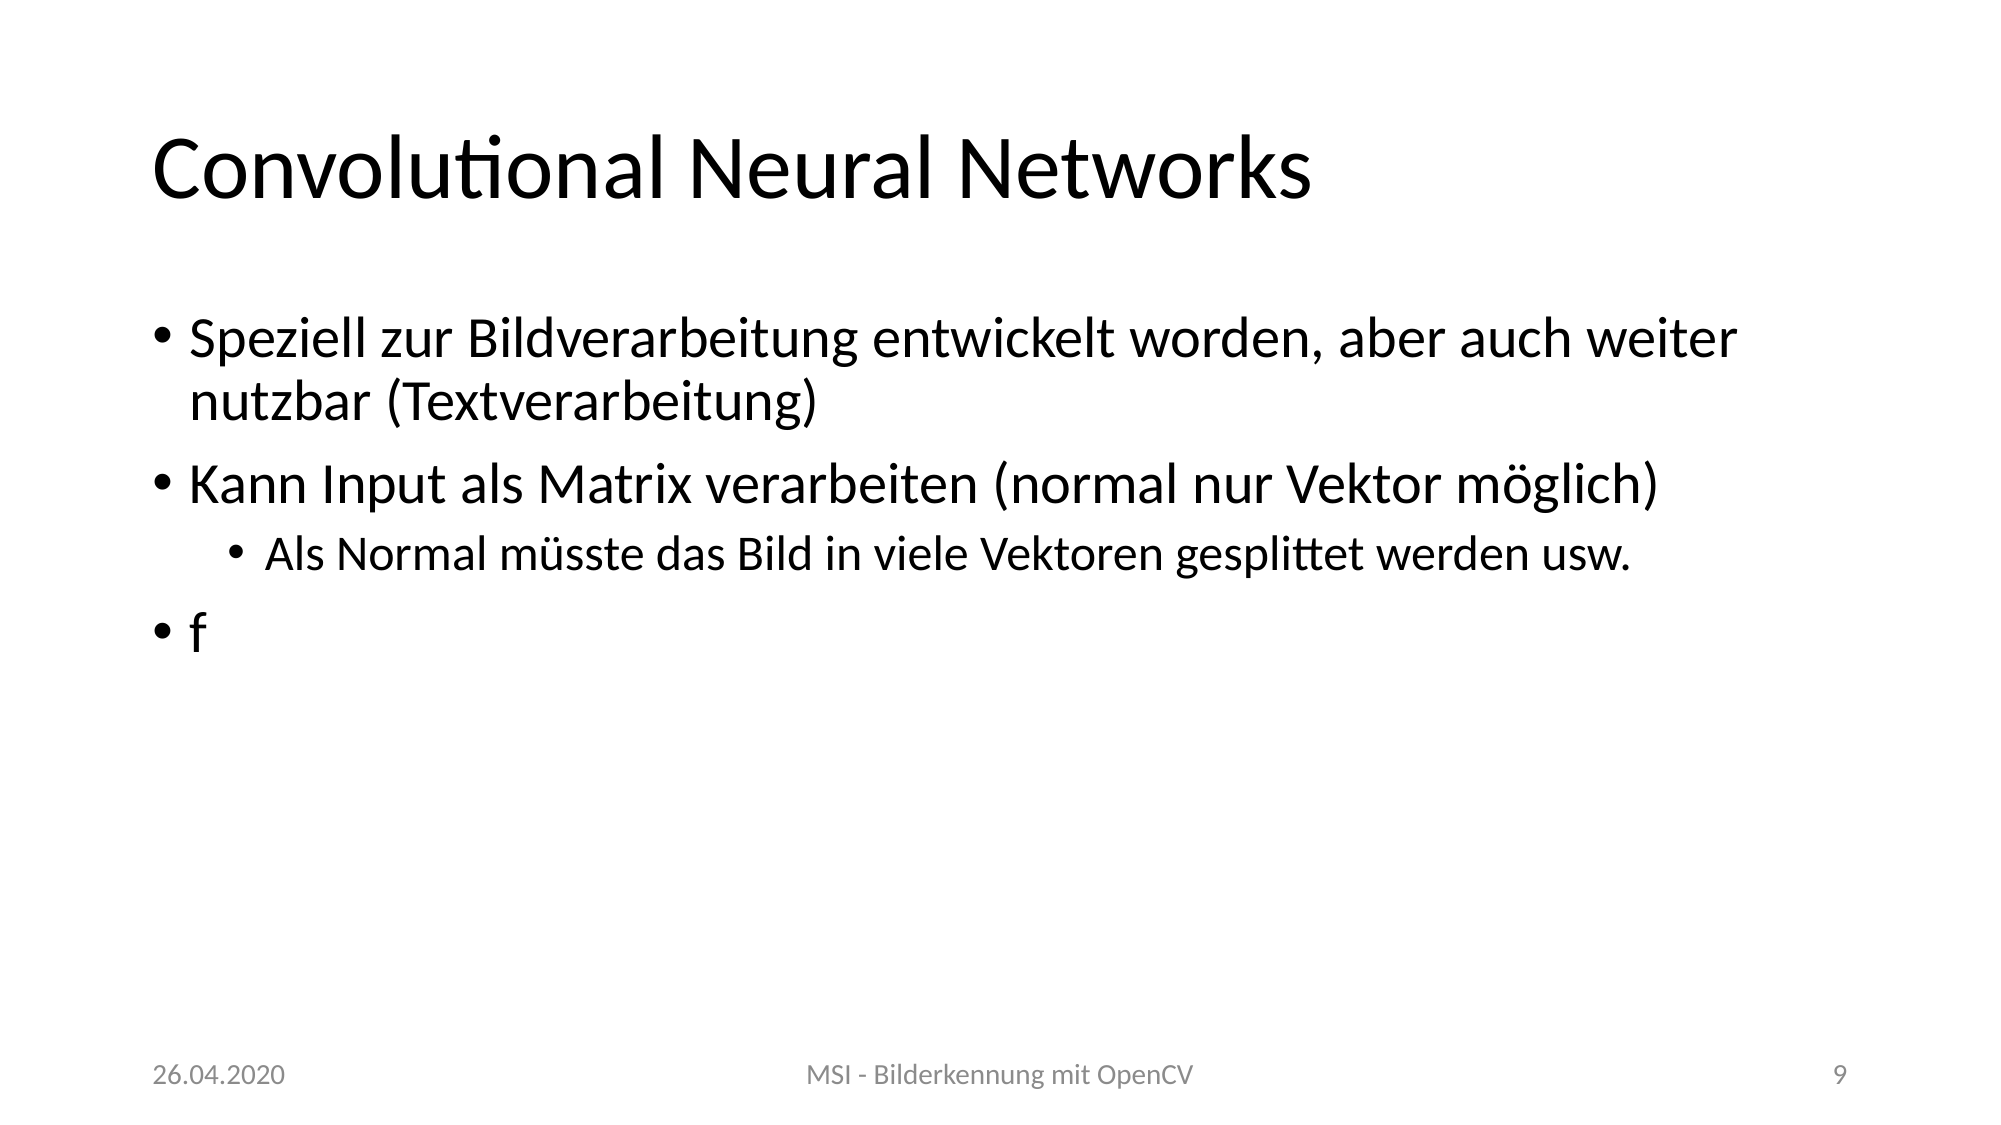

# Convolutional Neural Networks
Speziell zur Bildverarbeitung entwickelt worden, aber auch weiter nutzbar (Textverarbeitung)
Kann Input als Matrix verarbeiten (normal nur Vektor möglich)
Als Normal müsste das Bild in viele Vektoren gesplittet werden usw.
f
26.04.2020
MSI - Bilderkennung mit OpenCV
9